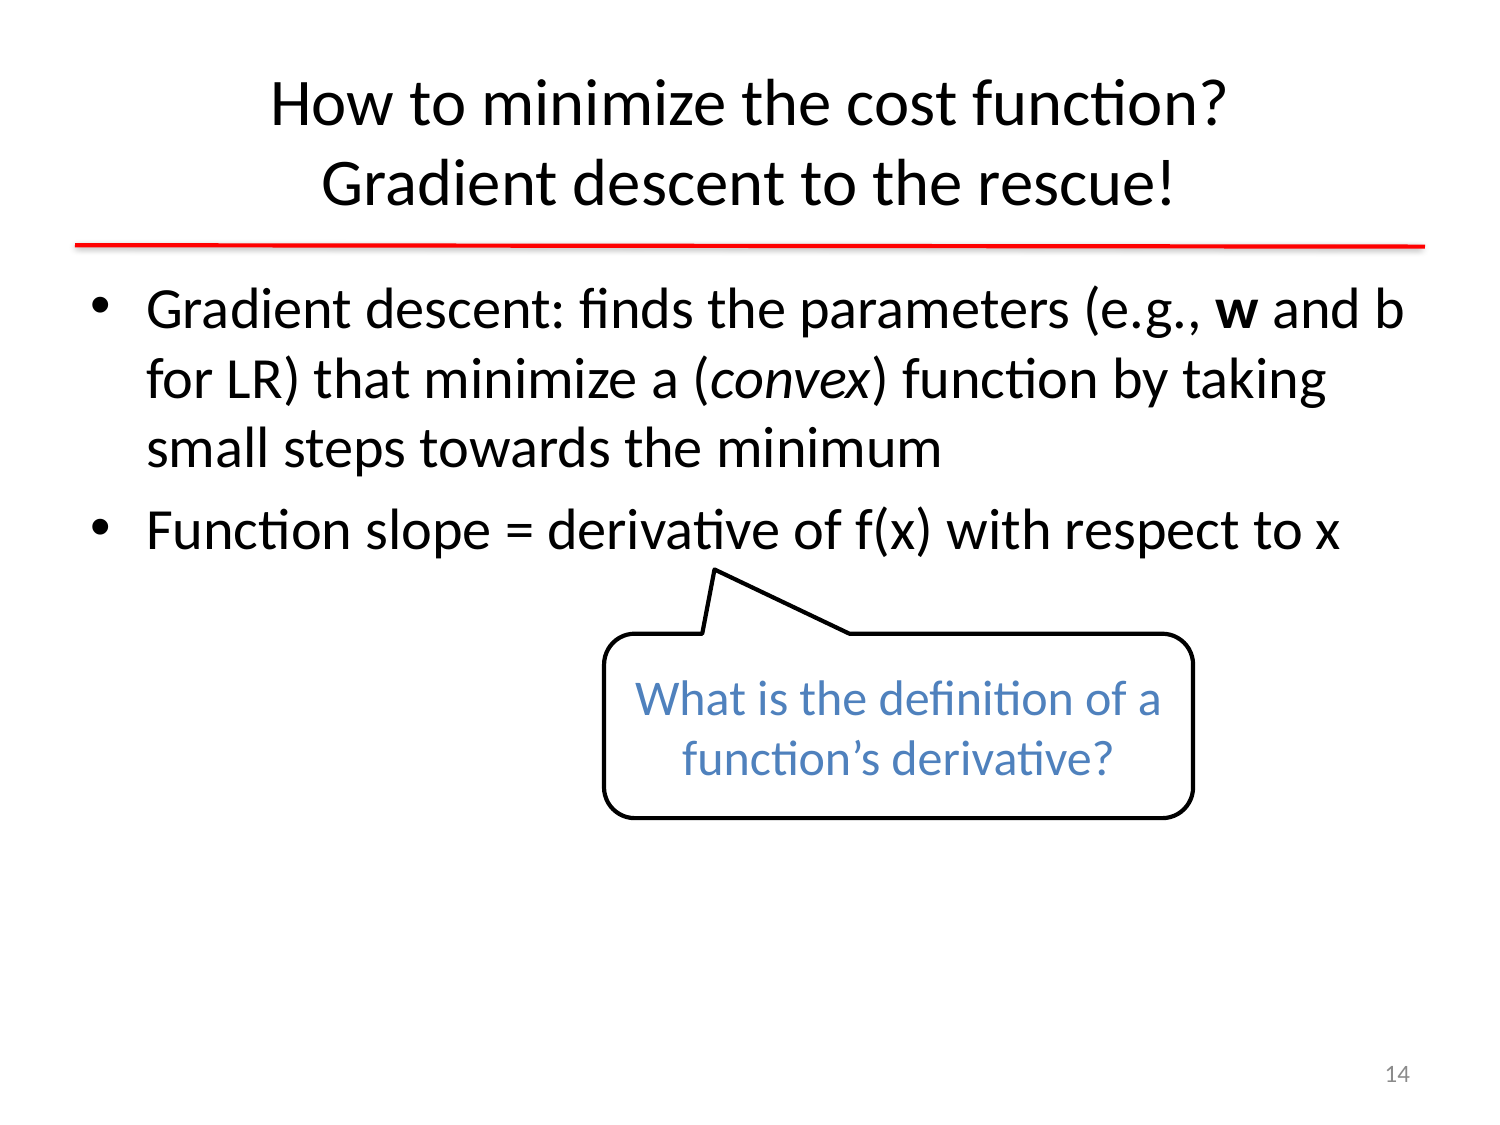

# How to minimize the cost function? Gradient descent to the rescue!
Gradient descent: finds the parameters (e.g., w and b for LR) that minimize a (convex) function by taking small steps towards the minimum
Function slope = derivative of f(x) with respect to x
What is the definition of a function’s derivative?
14